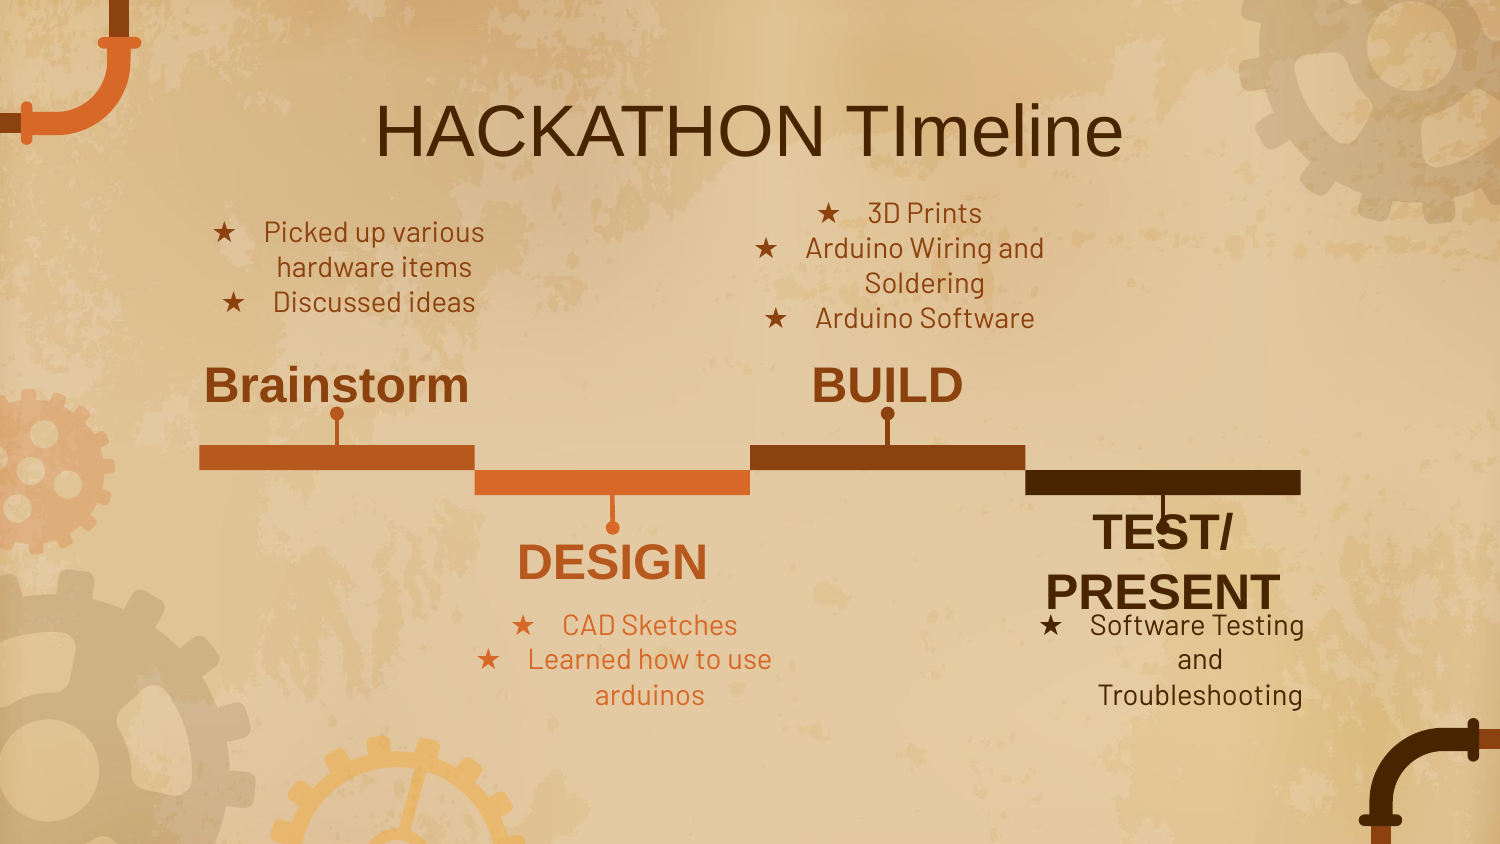

# HACKATHON TImeline
3D Prints
Arduino Wiring and Soldering
Arduino Software
BUILD

Picked up various hardware items
Discussed ideas
Brainstorm

DESIGN
CAD Sketches
Learned how to use arduinos

TEST/PRESENT
Software Testing  and Troubleshooting